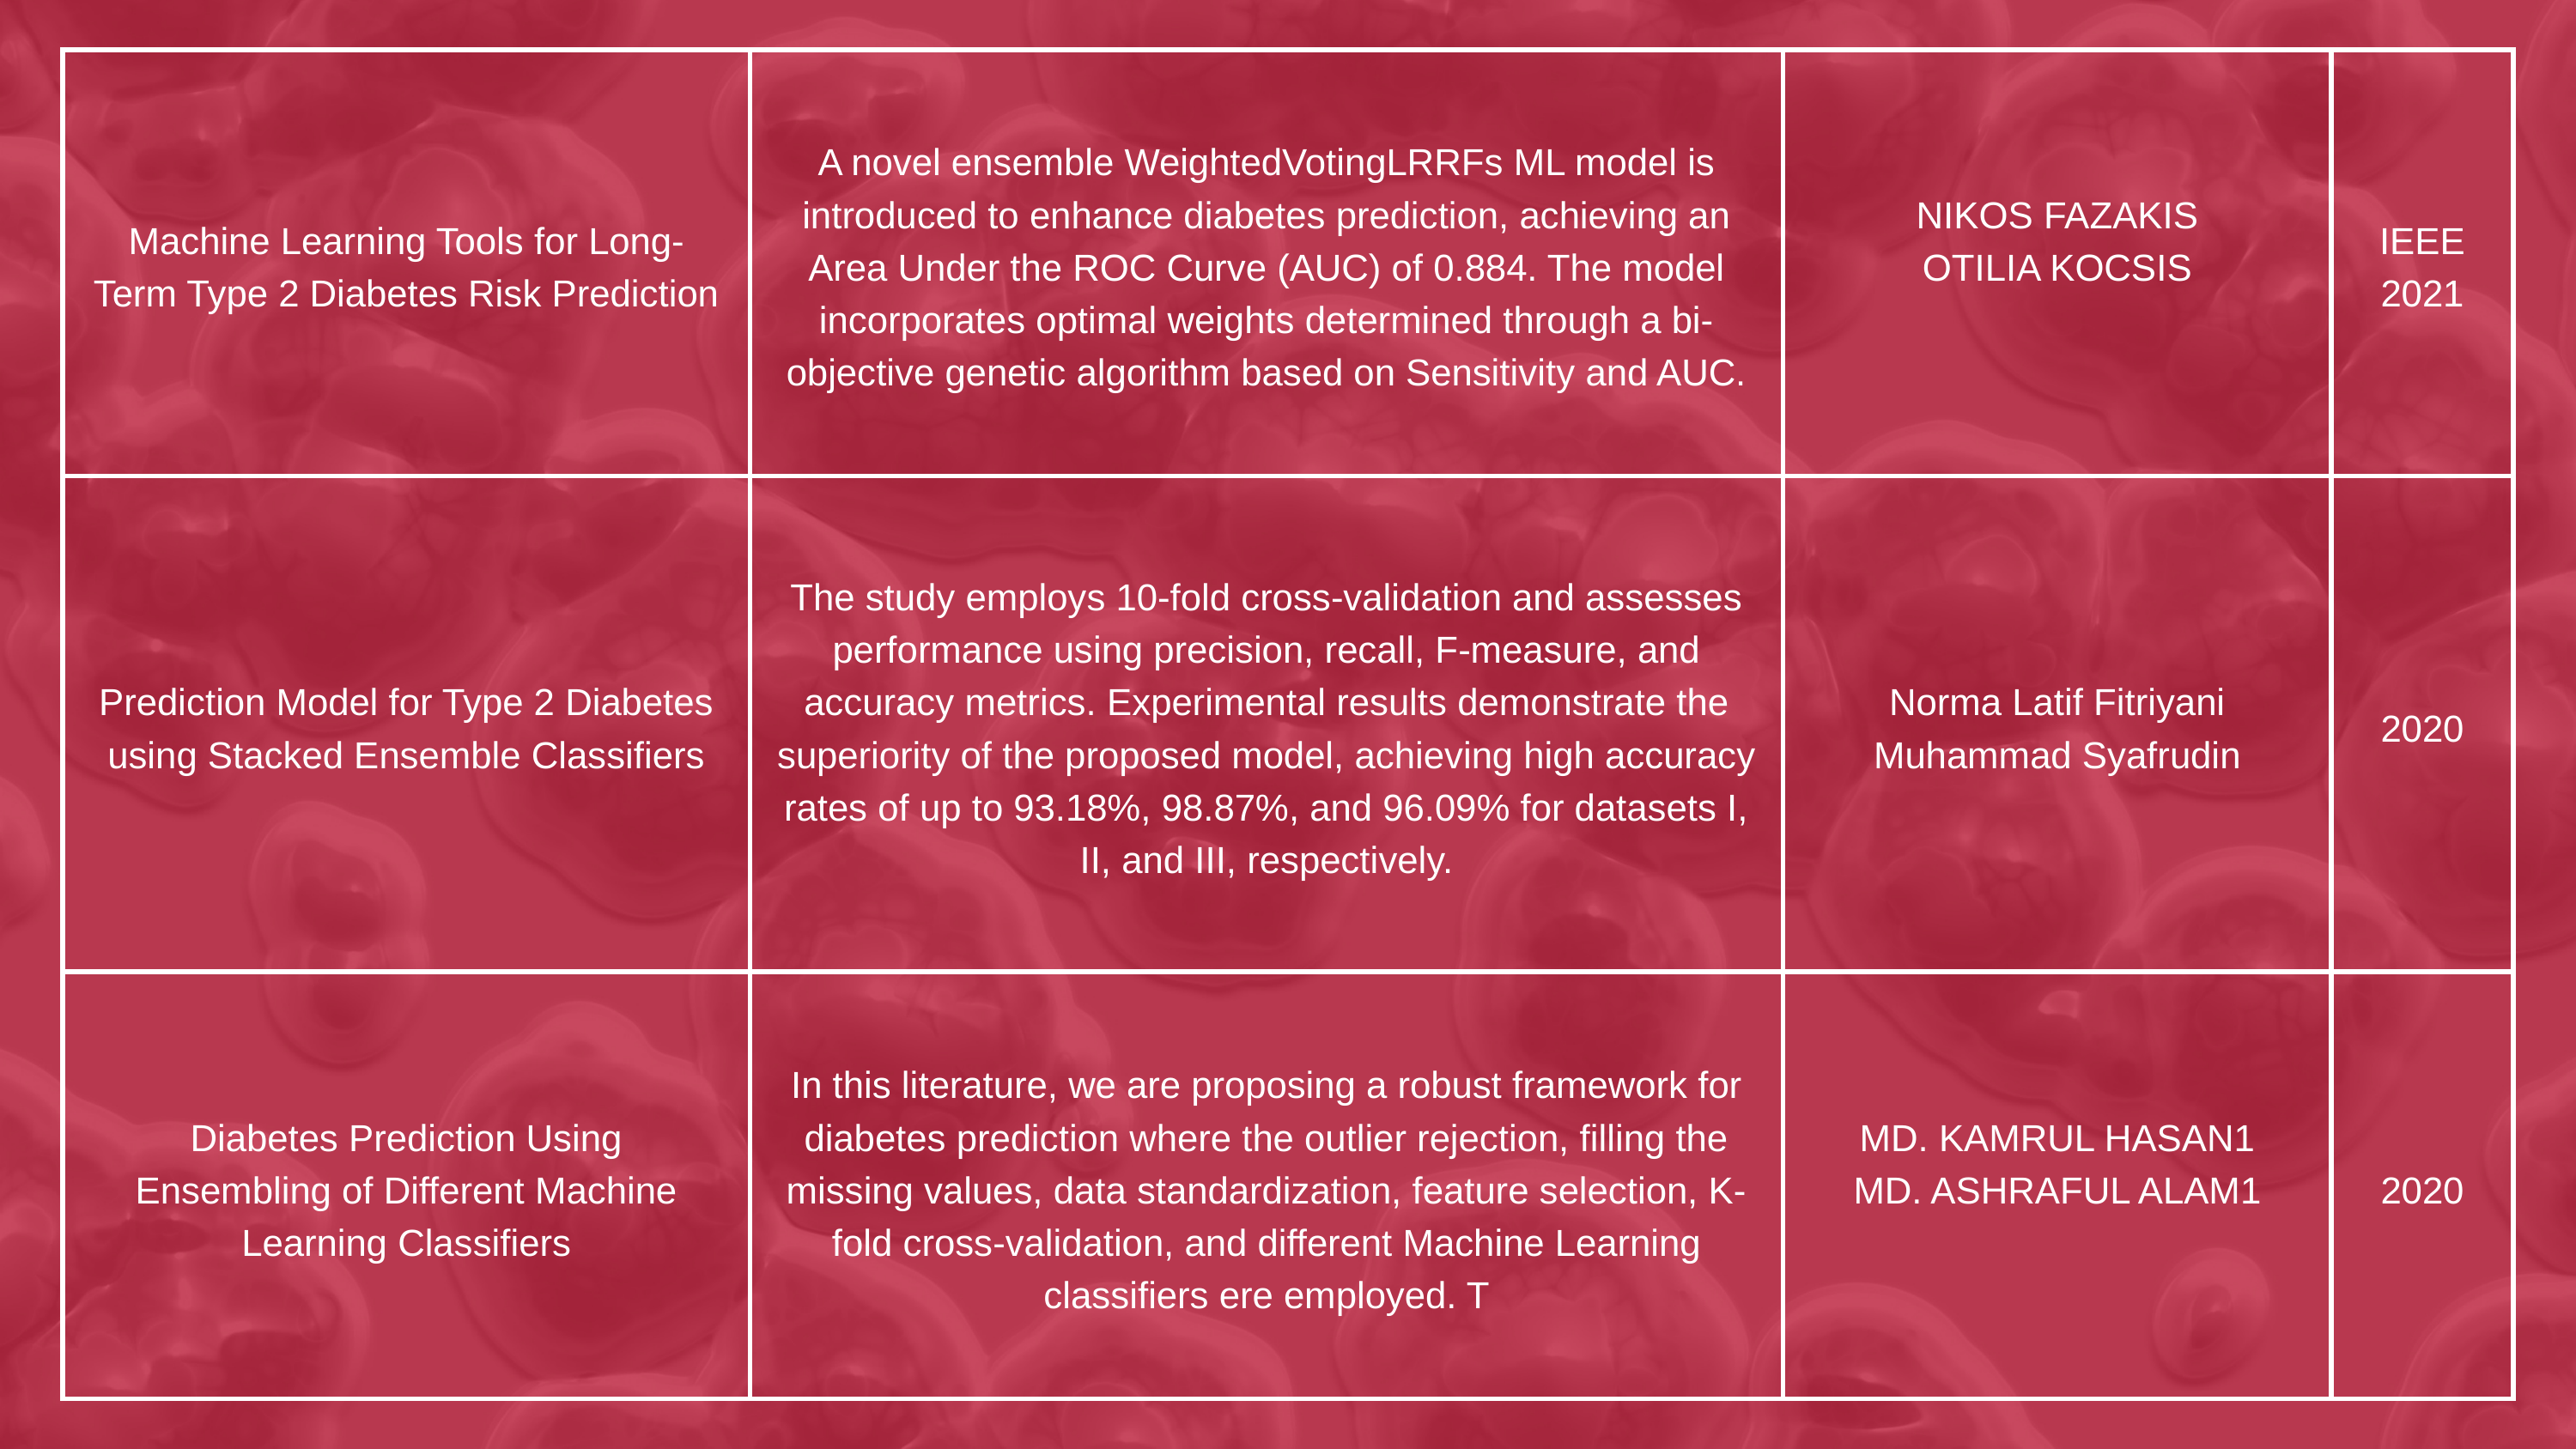

| Machine Learning Tools for Long-Term Type 2 Diabetes Risk Prediction | A novel ensemble WeightedVotingLRRFs ML model is introduced to enhance diabetes prediction, achieving an Area Under the ROC Curve (AUC) of 0.884. The model incorporates optimal weights determined through a bi-objective genetic algorithm based on Sensitivity and AUC. | NIKOS FAZAKIS OTILIA KOCSIS | IEEE 2021 |
| --- | --- | --- | --- |
| Prediction Model for Type 2 Diabetes using Stacked Ensemble Classifiers | The study employs 10-fold cross-validation and assesses performance using precision, recall, F-measure, and accuracy metrics. Experimental results demonstrate the superiority of the proposed model, achieving high accuracy rates of up to 93.18%, 98.87%, and 96.09% for datasets I, II, and III, respectively. | Norma Latif Fitriyani Muhammad Syafrudin | 2020 |
| Diabetes Prediction Using Ensembling of Different Machine Learning Classifiers | In this literature, we are proposing a robust framework for diabetes prediction where the outlier rejection, filling the missing values, data standardization, feature selection, K-fold cross-validation, and different Machine Learning classifiers ere employed. T | MD. KAMRUL HASAN1 MD. ASHRAFUL ALAM1 | 2020 |